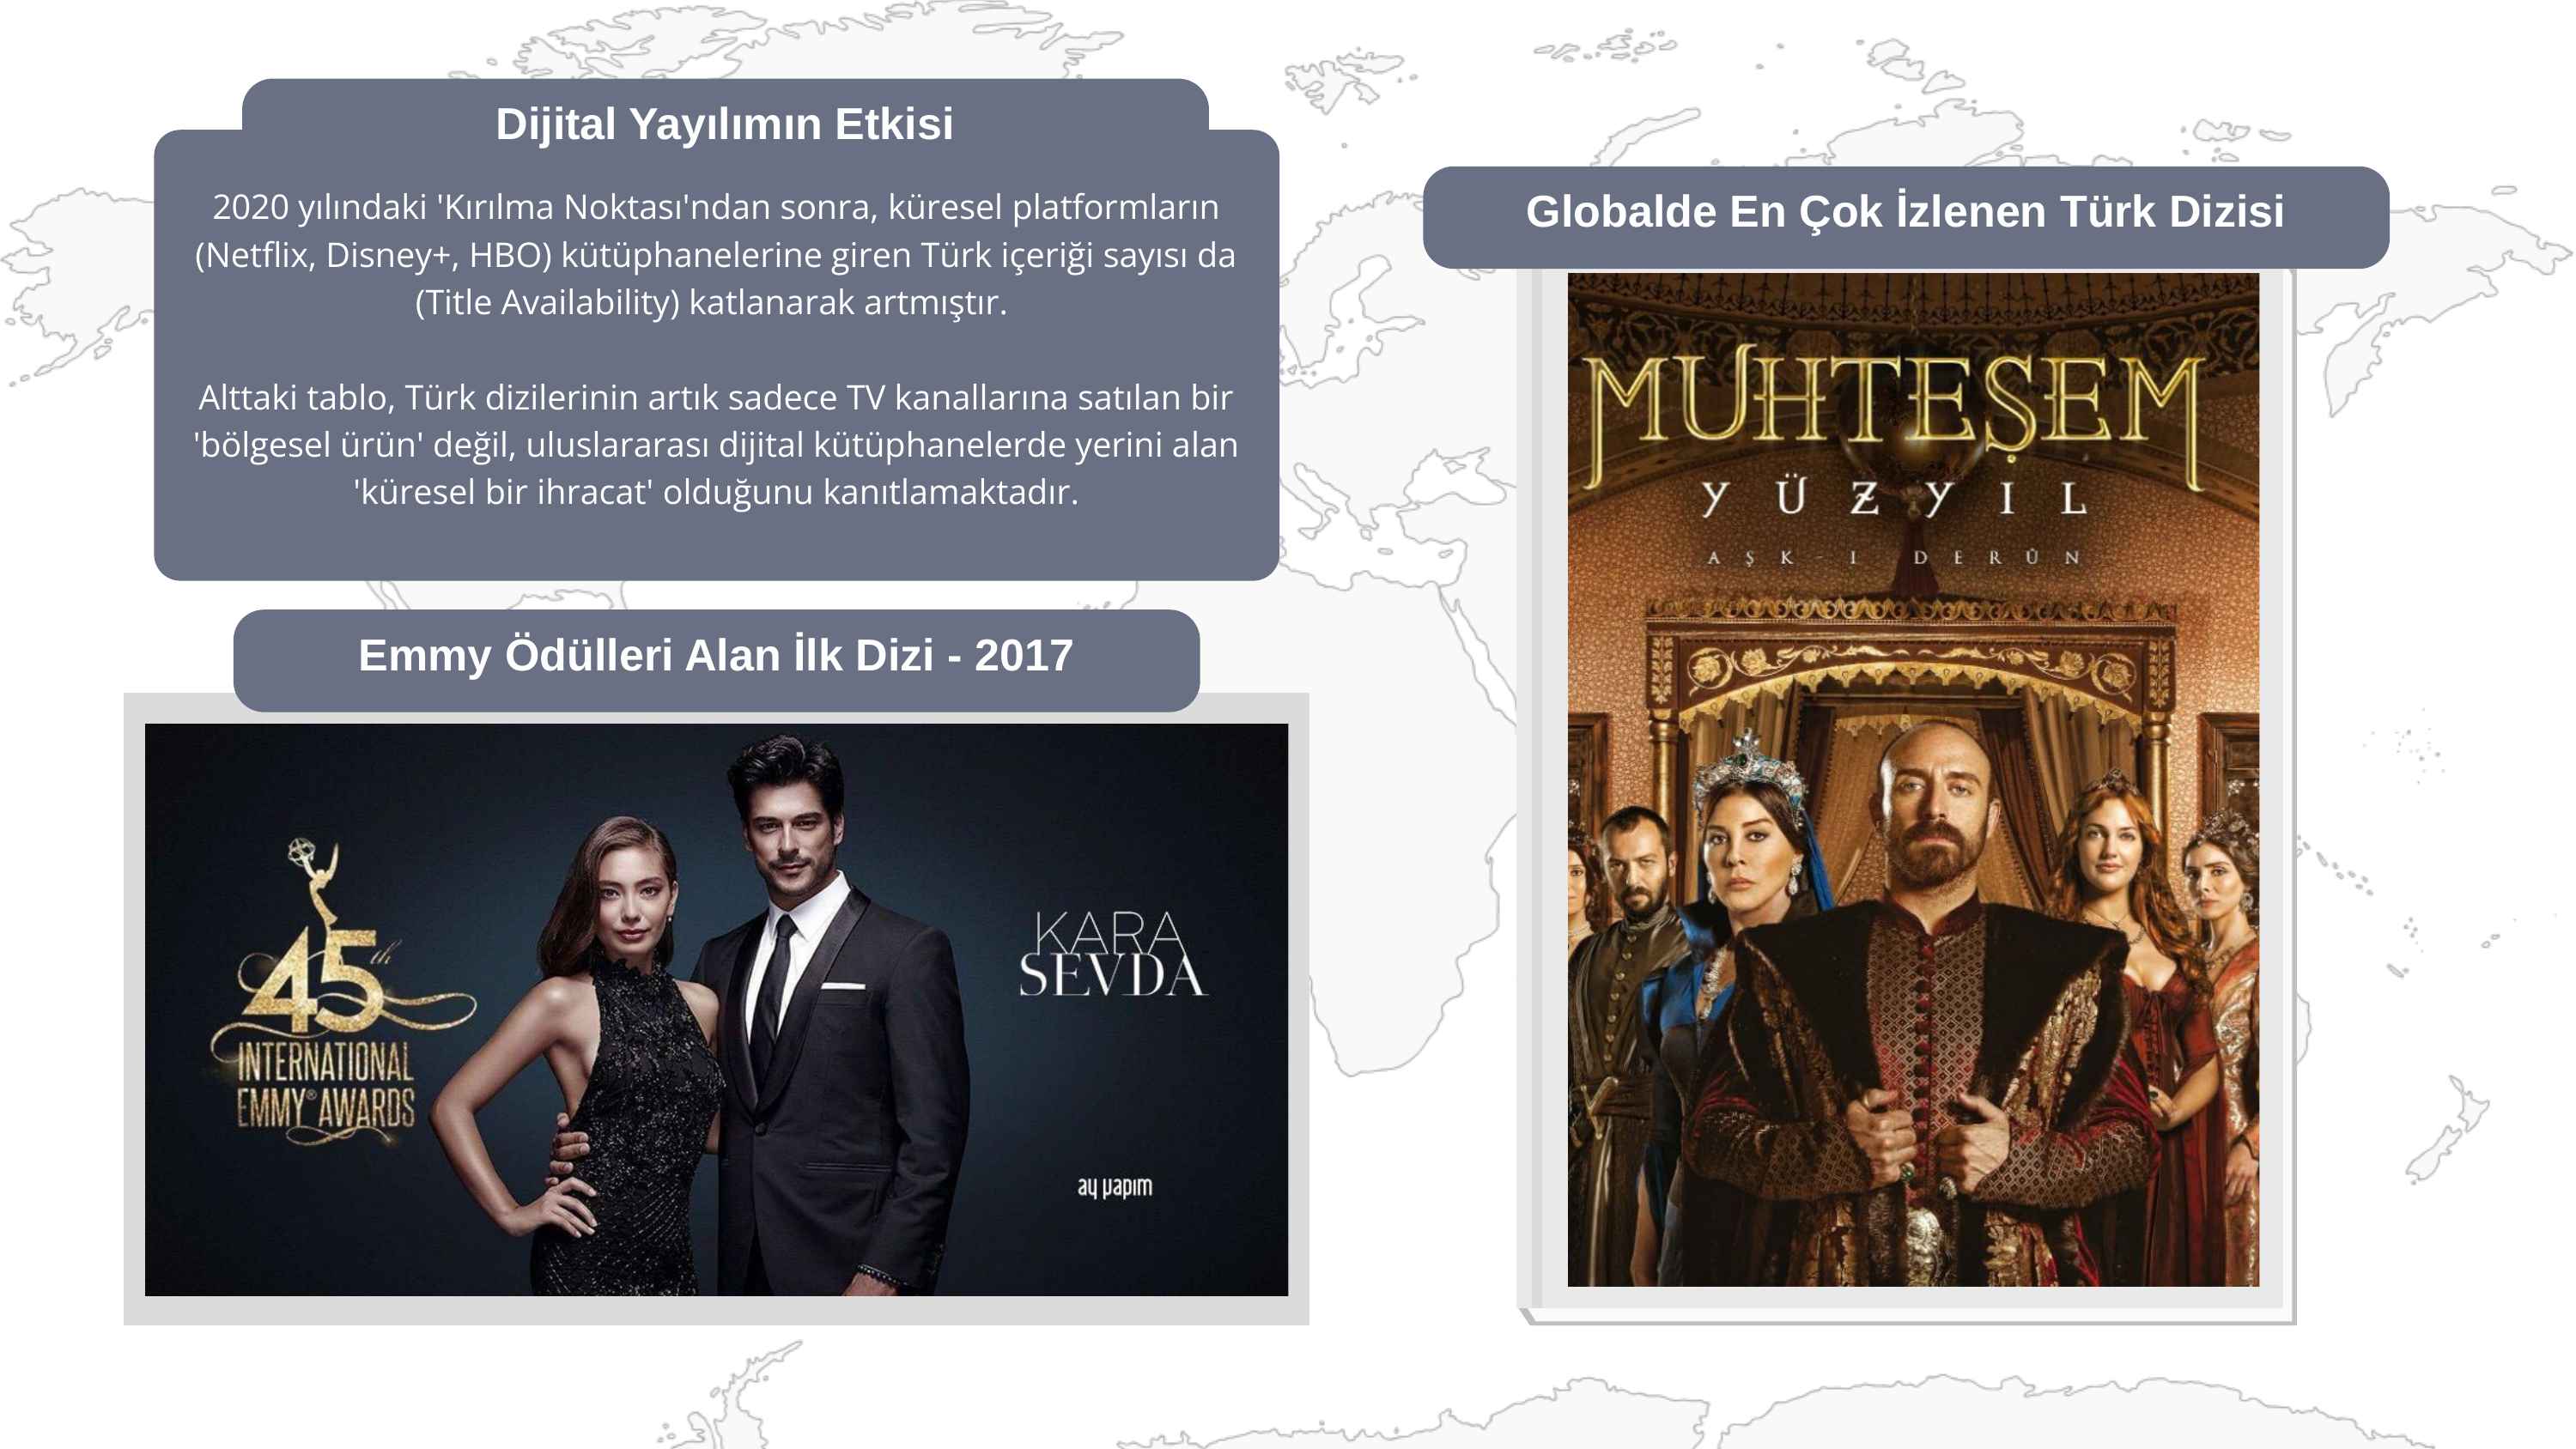

Dijital Yayılımın Etkisi

2020 yılındaki 'Kırılma Noktası'ndan sonra, küresel platformların (Netflix, Disney+, HBO) kütüphanelerine giren Türk içeriği sayısı da (Title Availability) katlanarak artmıştır.

Alttaki tablo, Türk dizilerinin artık sadece TV kanallarına satılan bir 'bölgesel ürün' değil, uluslararası dijital kütüphanelerde yerini alan 'küresel bir ihracat' olduğunu kanıtlamaktadır.

Globalde En Çok İzlenen Türk Dizisi

Emmy Ödülleri Alan İlk Dizi - 2017